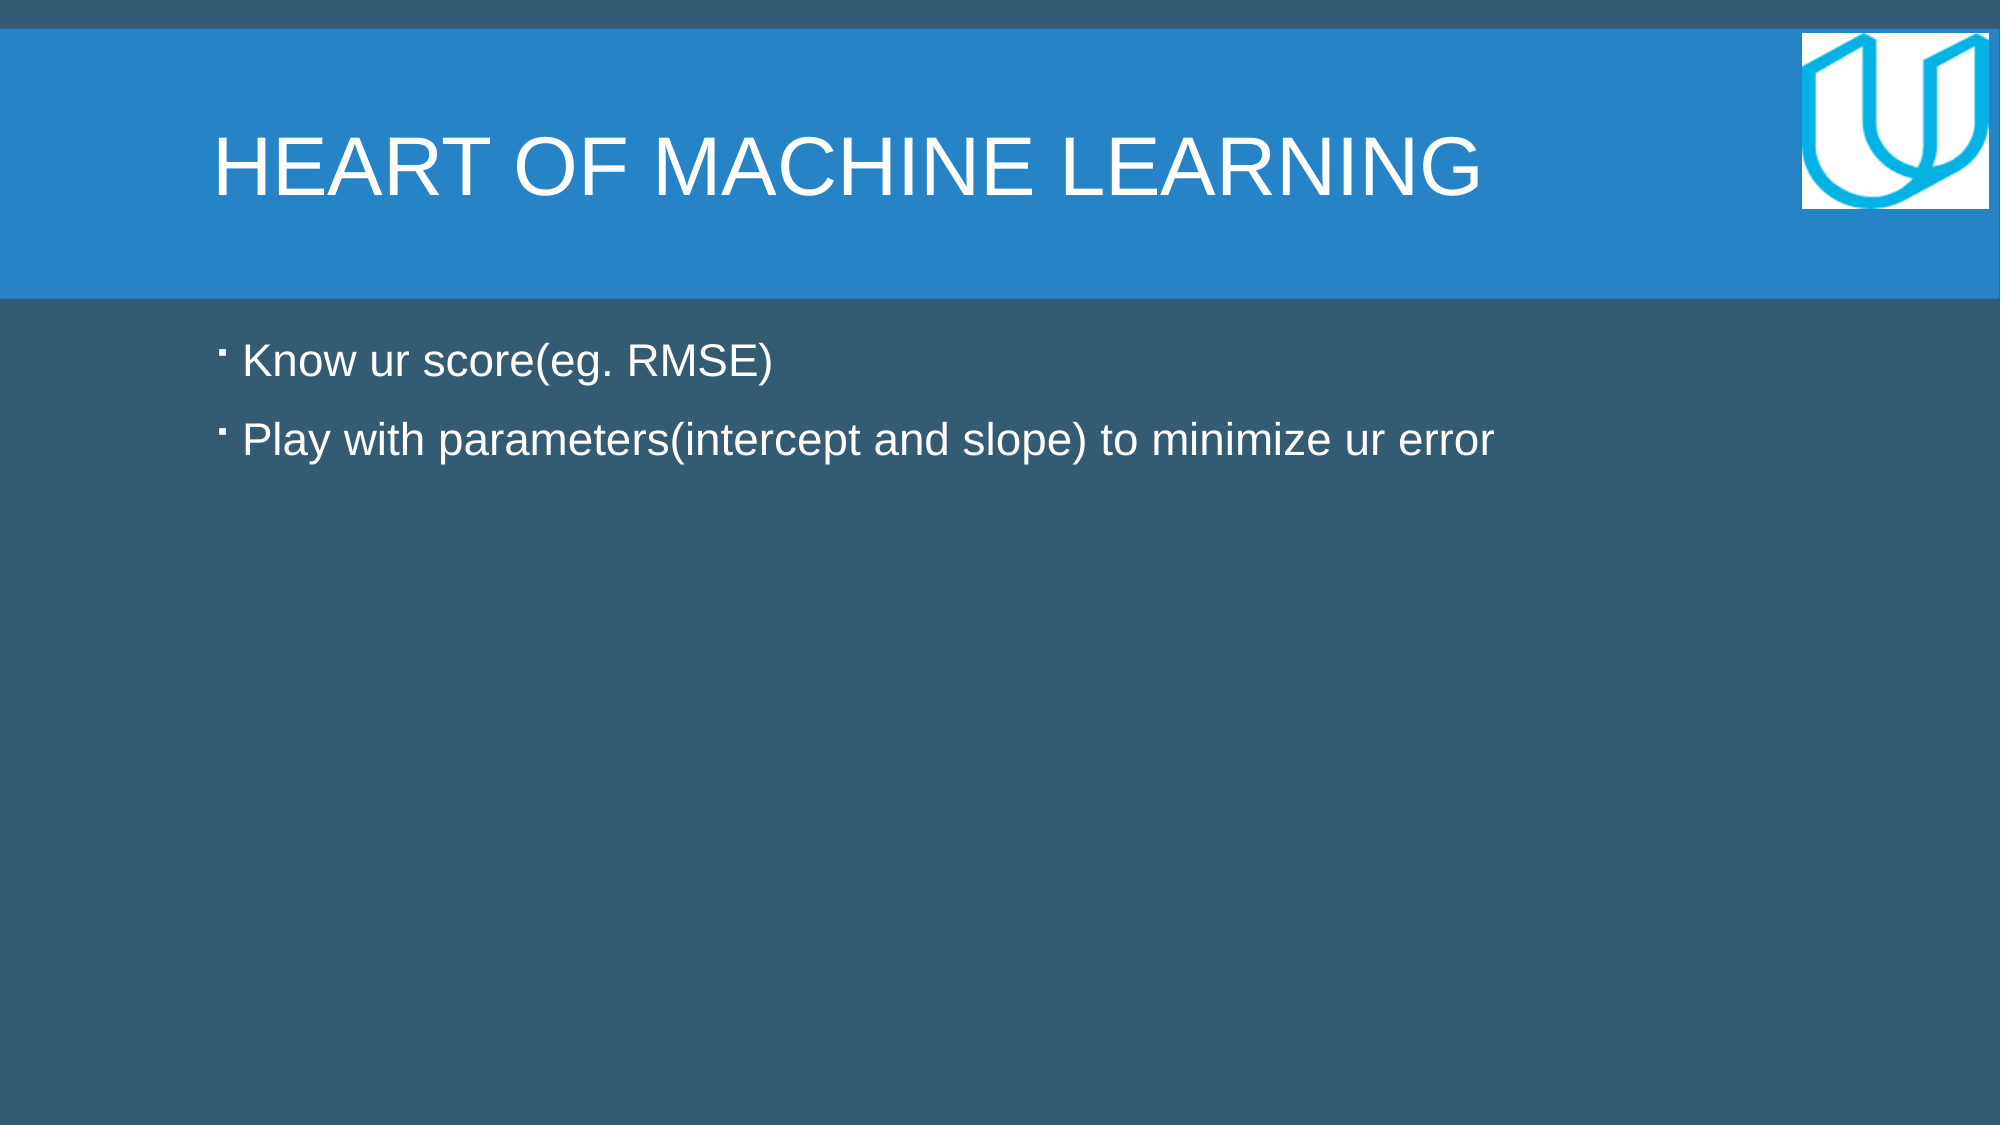

Heart of machine learning
Know ur score(eg. RMSE)
Play with parameters(intercept and slope) to minimize ur error